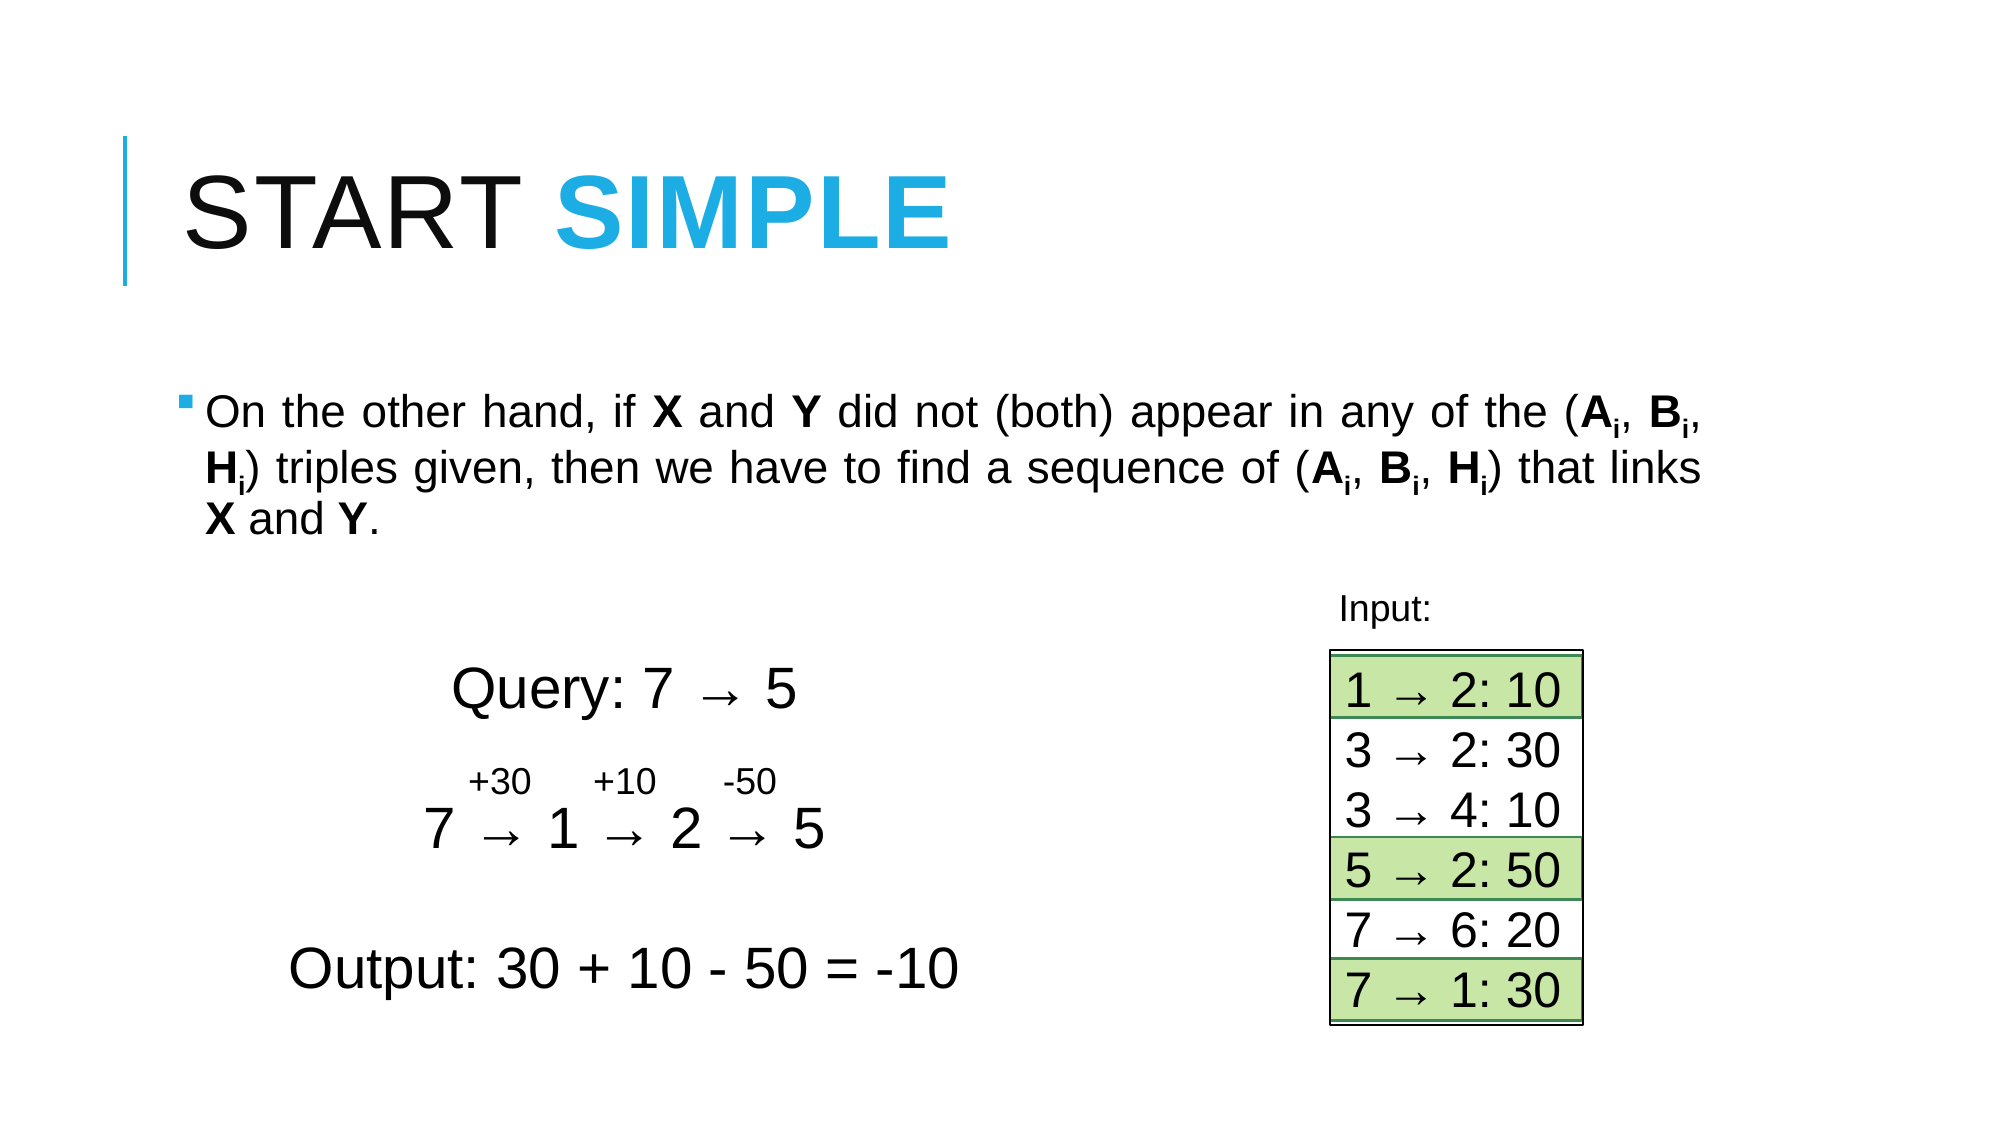

# Start simple
On the other hand, if X and Y did not (both) appear in any of the (Ai, Bi, Hi) triples given, then we have to find a sequence of (Ai, Bi, Hi) that links X and Y.
Input:
Query: 7 → 5

7 → 1 → 2 → 5

Output: 30 + 10 - 50 = -10
1 → 2: 10
3 → 2: 30
3 → 4: 10
5 → 2: 50
7 → 6: 20
7 → 1: 30

+30
+10
-50